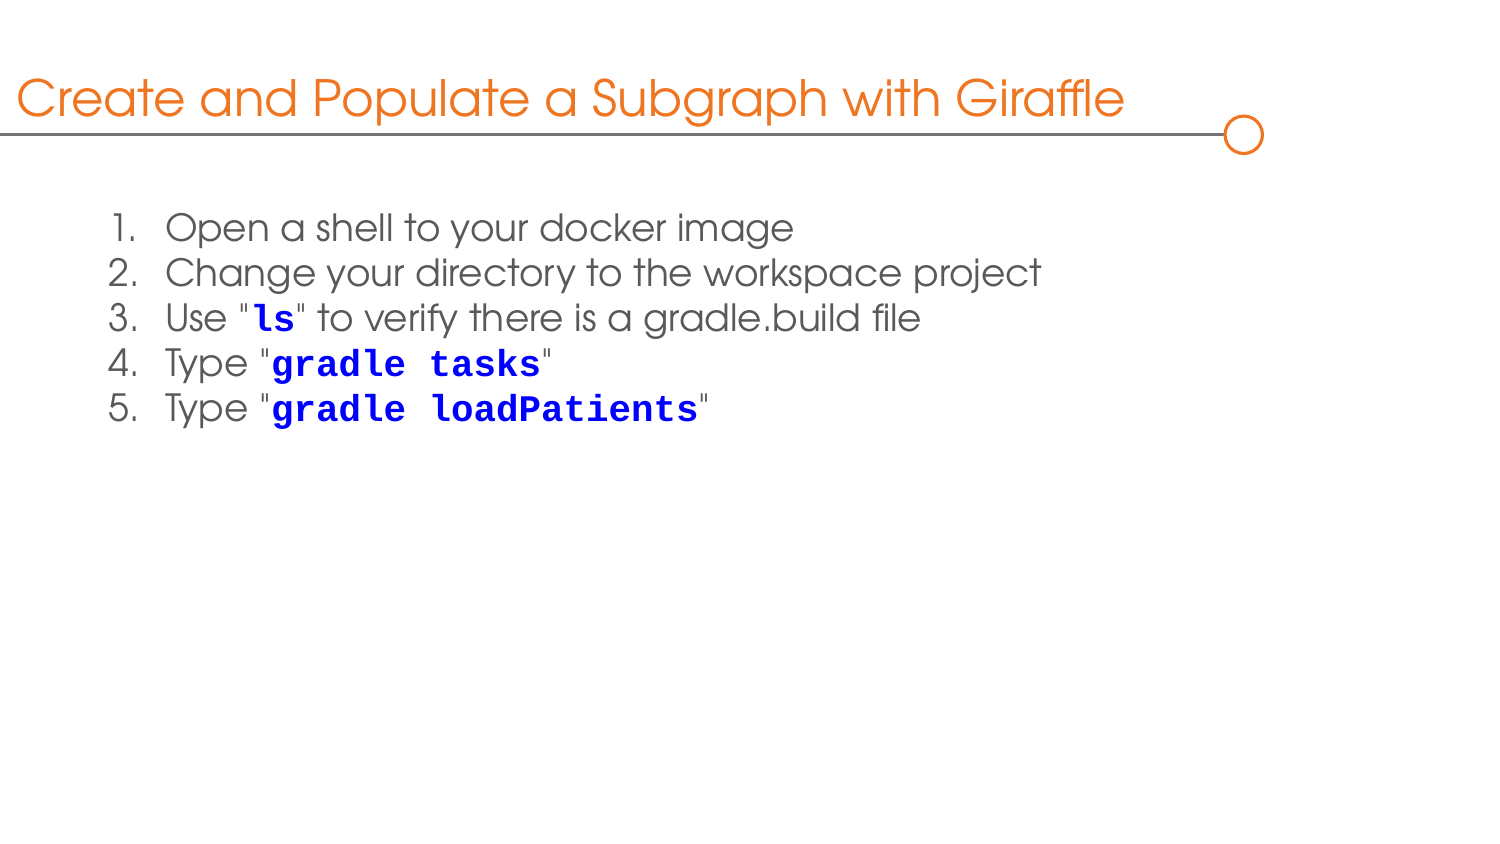

Create and Populate a Subgraph with Giraffle
Open a shell to your docker image
Change your directory to the workspace project
Use "ls" to verify there is a gradle.build file
Type "gradle tasks"
Type "gradle loadPatients"